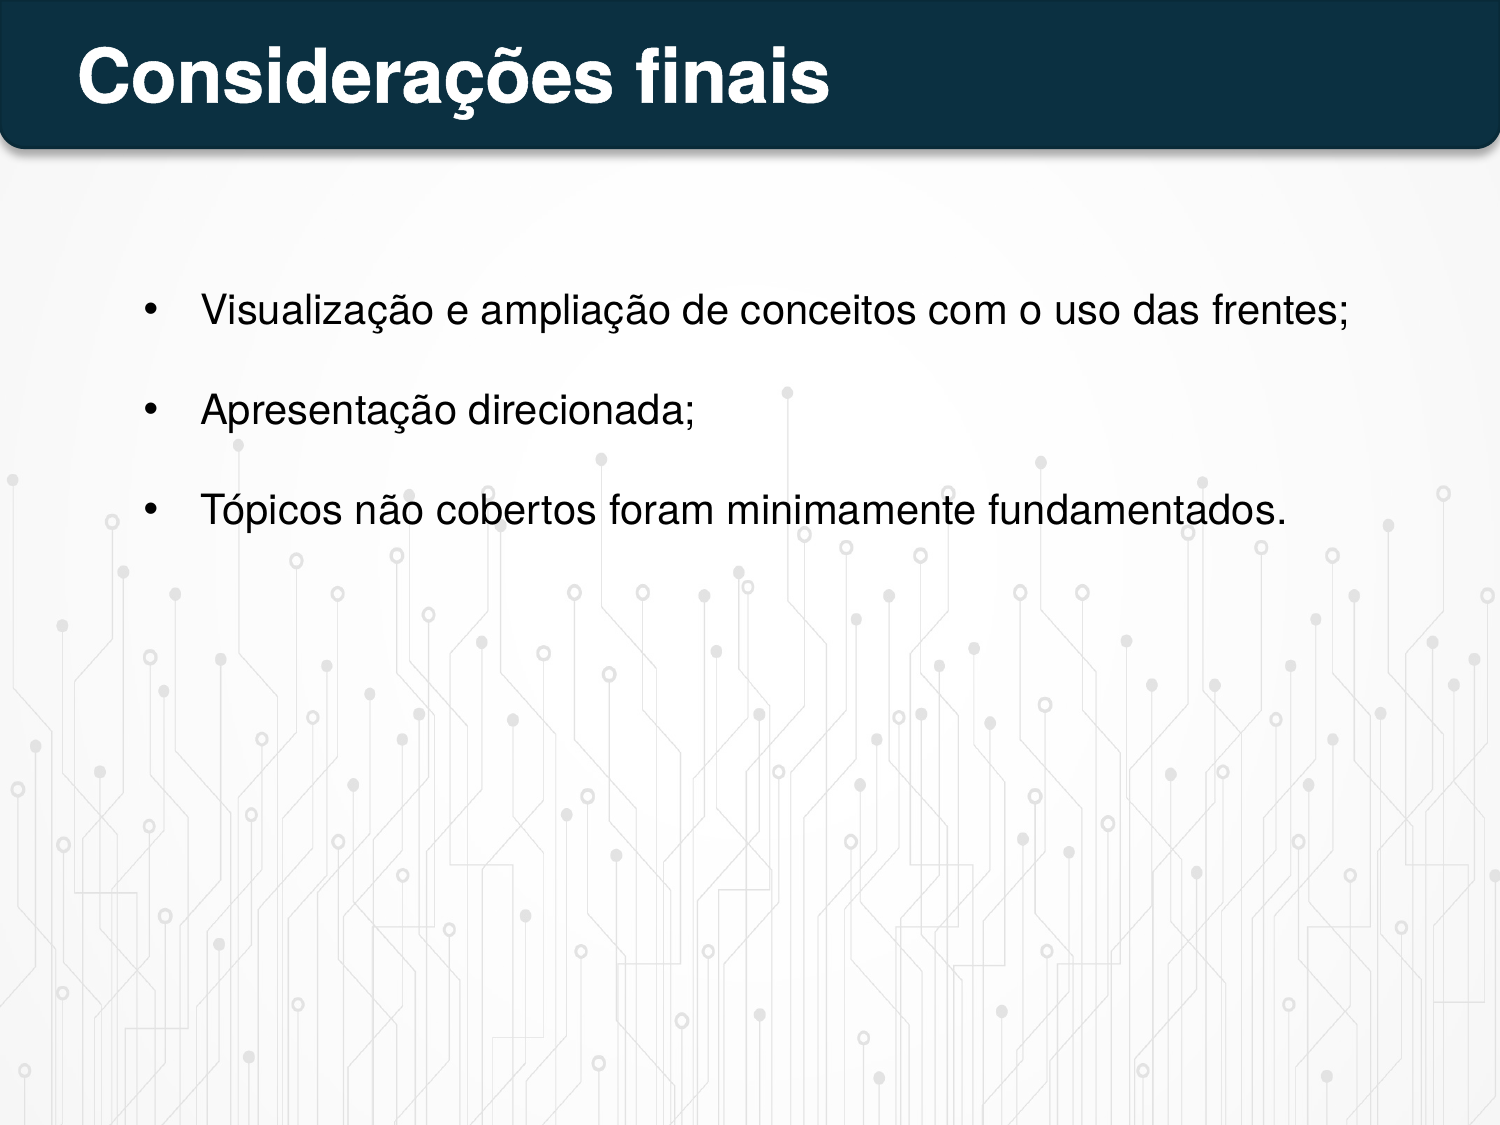

Considerações finais

Visualização e ampliação de conceitos com o uso das frentes;

Apresentação direcionada;

Tópicos não cobertos foram minimamente fundamentados.